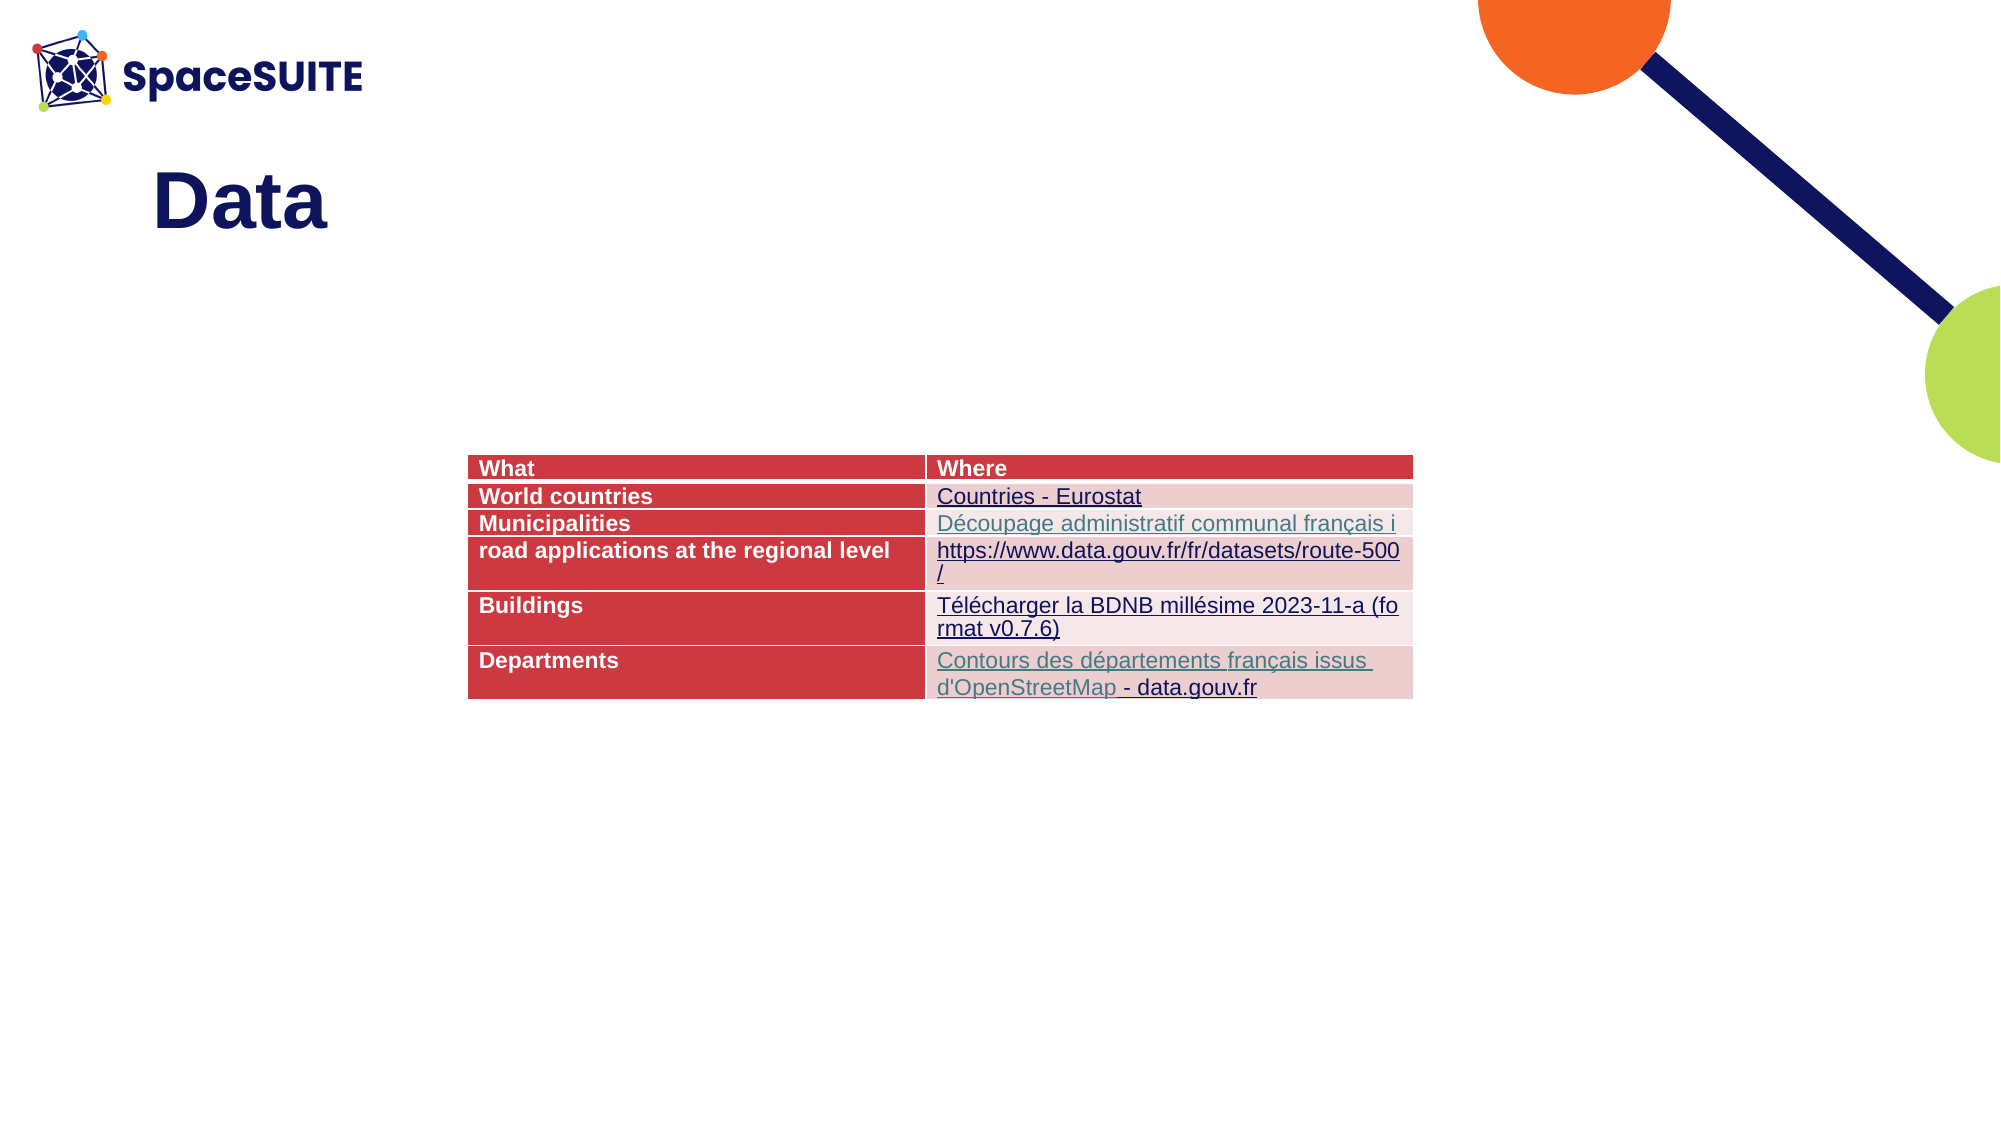

# Data

| What | Where |
| --- | --- |
| World countries | Countries - Eurostat |
| Municipalities | Découpage administratif communal français issu d'OpenStreetMap - data.gouv.fr |
| road applications at the regional level | https://www.data.gouv.fr/fr/datasets/route-500/ |
| Buildings | Télécharger la BDNB millésime 2023-11-a (format v0.7.6) |
| Departments | Contours des départements français issus d'OpenStreetMap - data.gouv.fr |